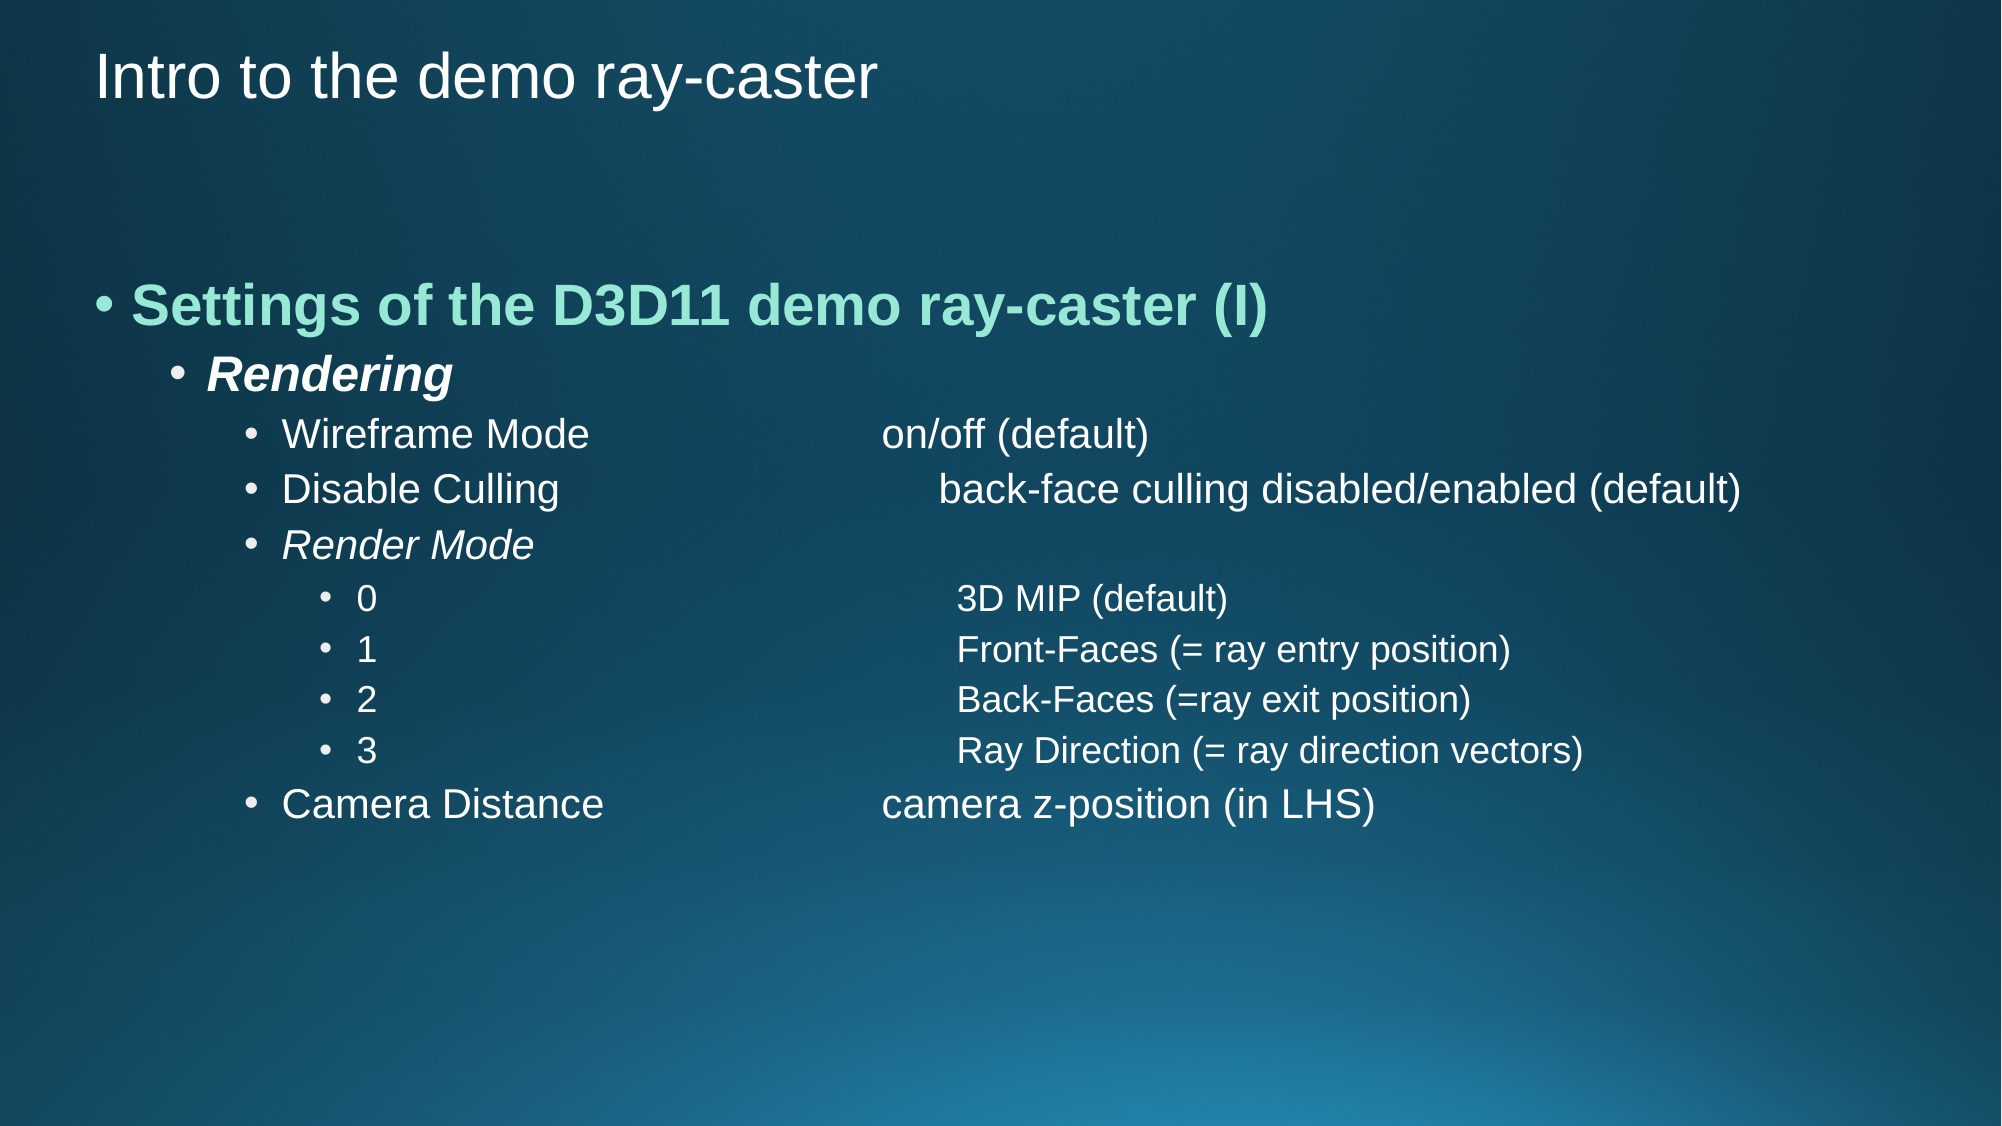

# Intro to the demo ray-caster
Settings of the D3D11 demo ray-caster (I)
Rendering
Wireframe Mode		on/off (default)
Disable Culling		                  back-face culling disabled/enabled (default)
Render Mode
0				3D MIP (default)
1				Front-Faces (= ray entry position)
2 				Back-Faces (=ray exit position)
3 				Ray Direction (= ray direction vectors)
Camera Distance		camera z-position (in LHS)